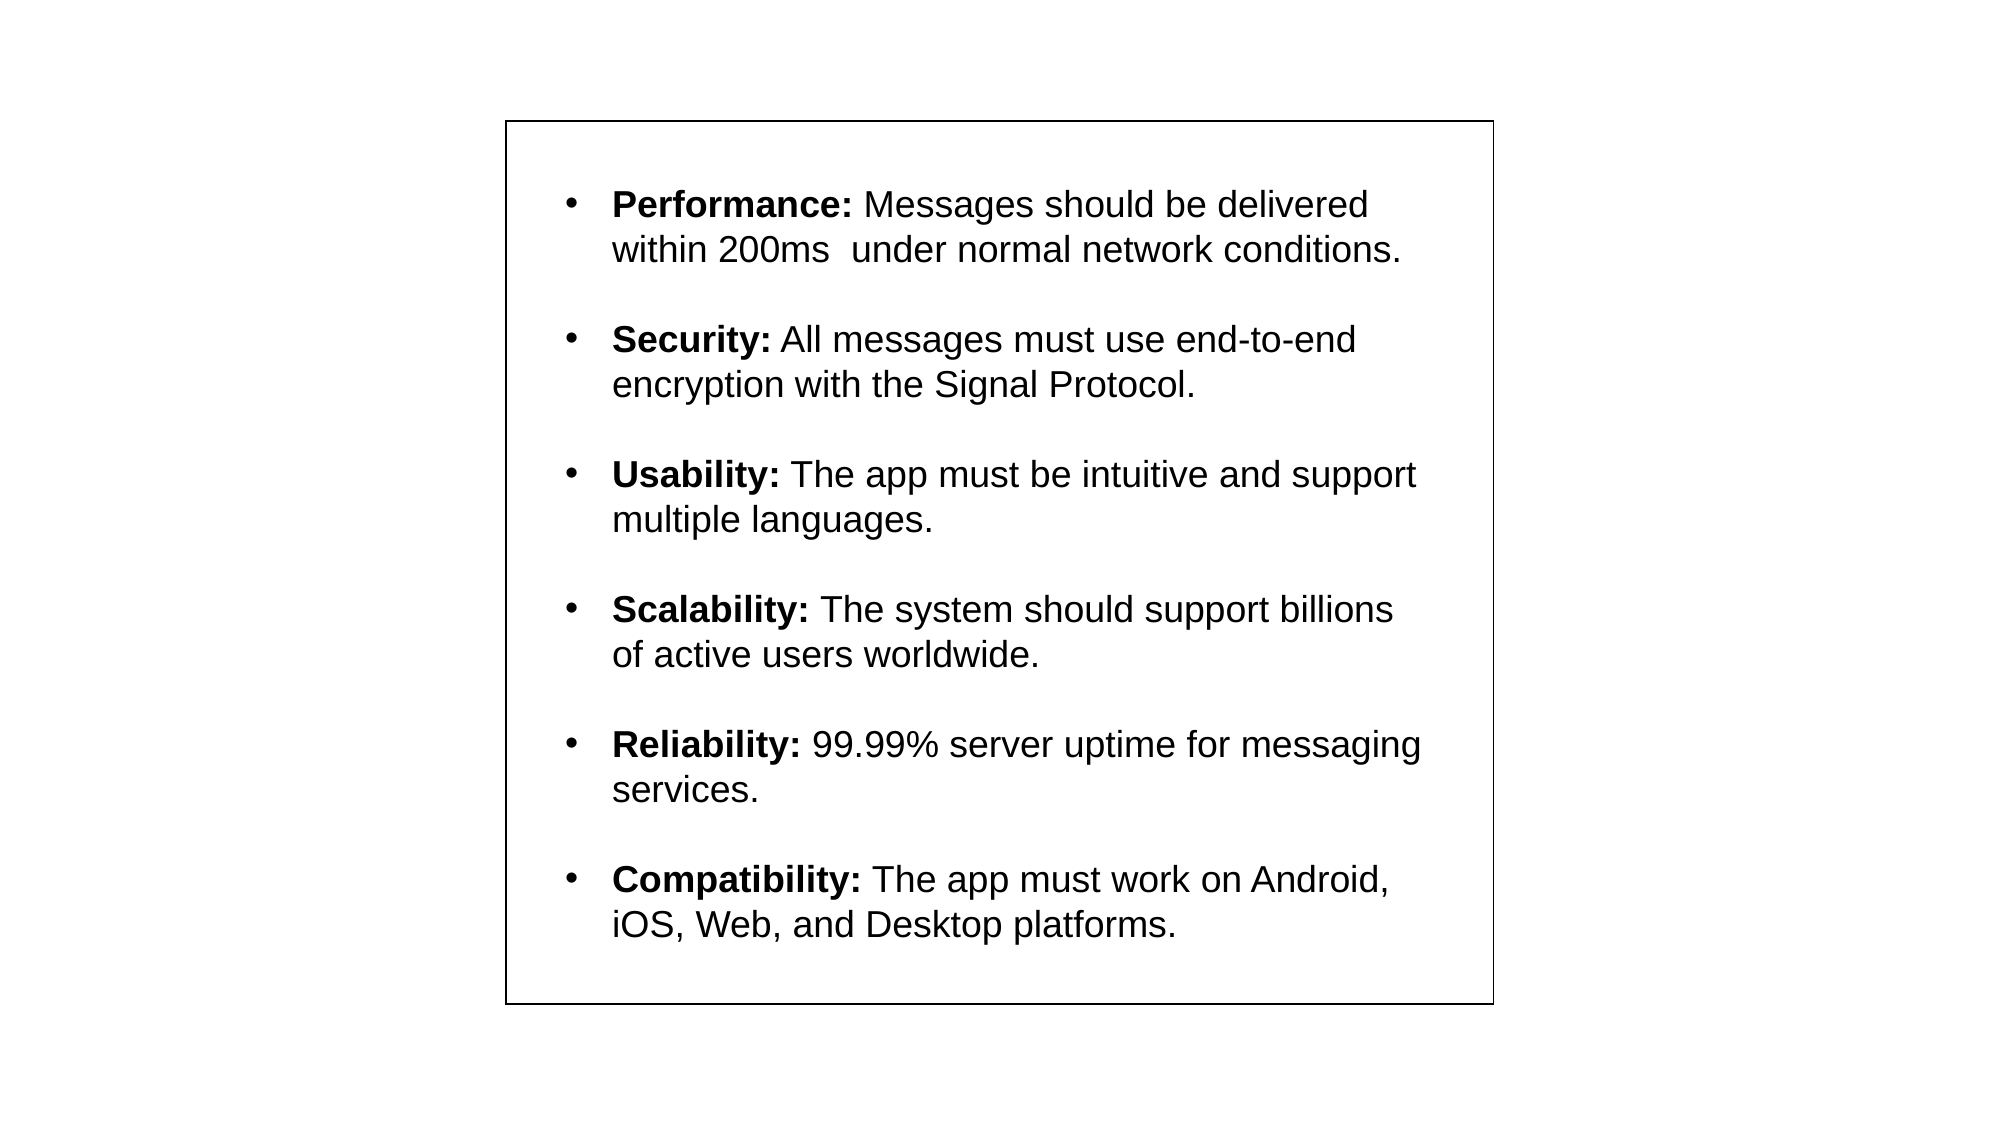

Performance: Messages should be delivered within 200ms  under normal network conditions.

Security: All messages must use end-to-end encryption with the Signal Protocol.

Usability: The app must be intuitive and support multiple languages.

Scalability: The system should support billions of active users worldwide.

Reliability: 99.99% server uptime for messaging services.

Compatibility: The app must work on Android, iOS, Web, and Desktop platforms.